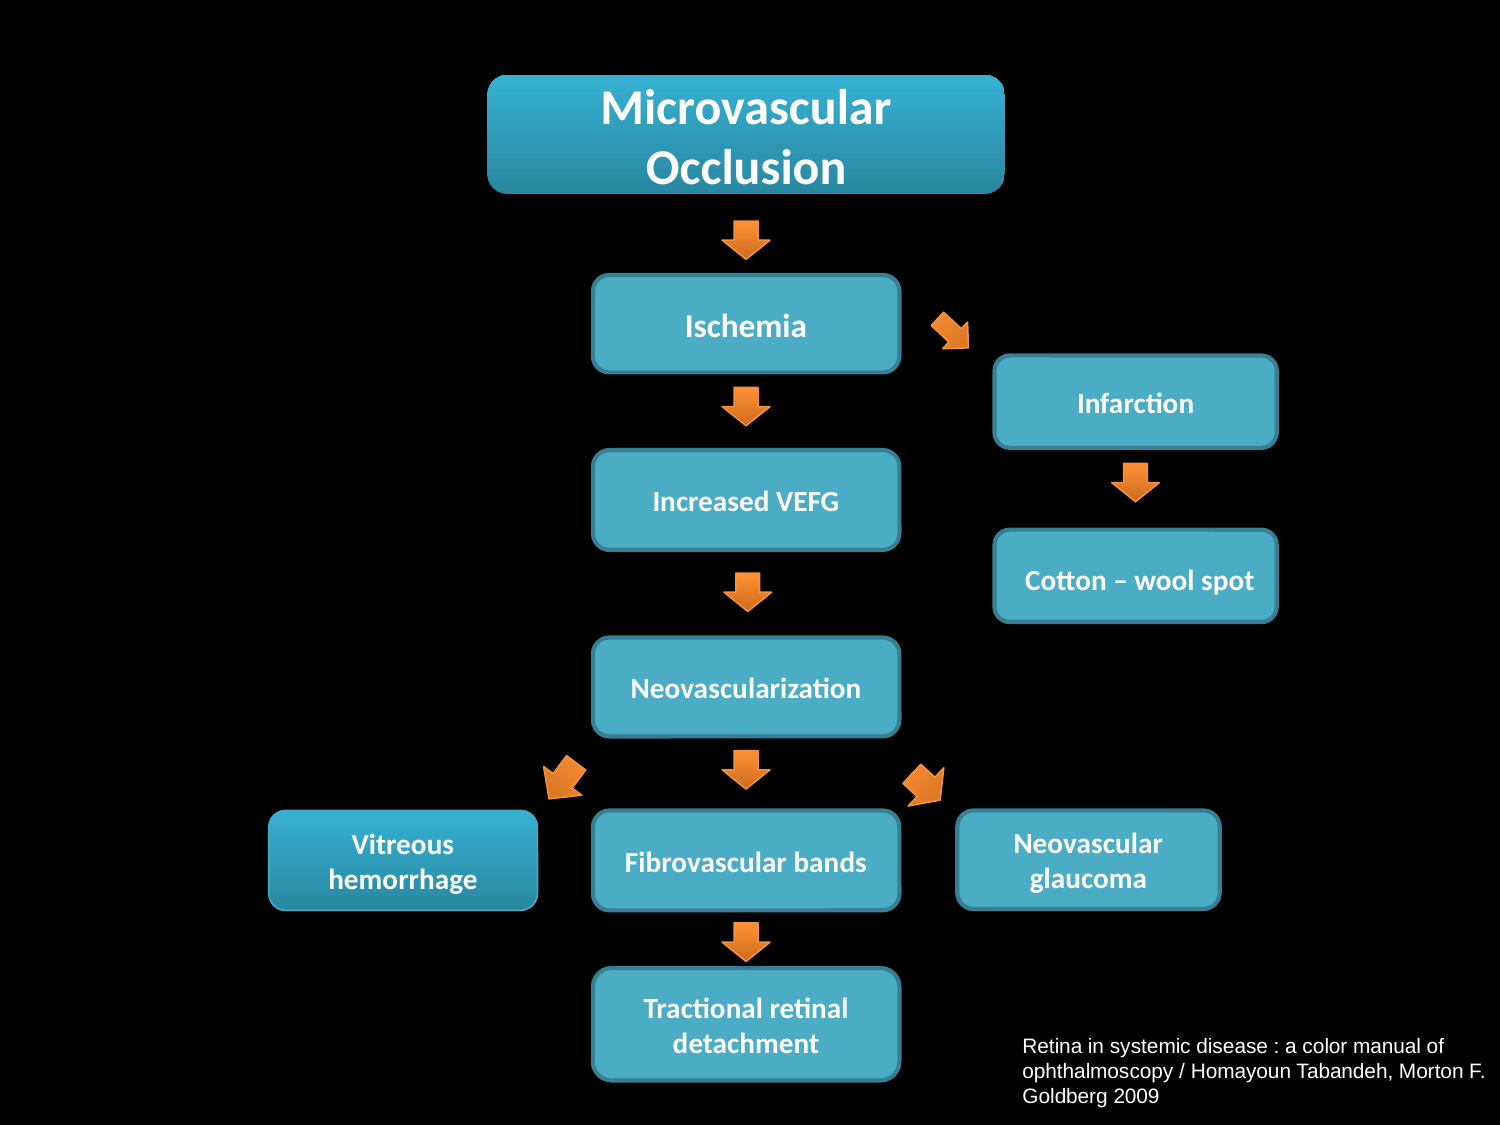

Microvascular Occlusion

Ischemia

Infarction

Increased VEFG

 Cotton – wool spot

Neovascularization

Vitreous hemorrhage
Fibrovascular bands
Neovascular glaucoma

Tractional retinal detachment
Retina in systemic disease : a color manual of ophthalmoscopy / Homayoun Tabandeh, Morton F. Goldberg 2009